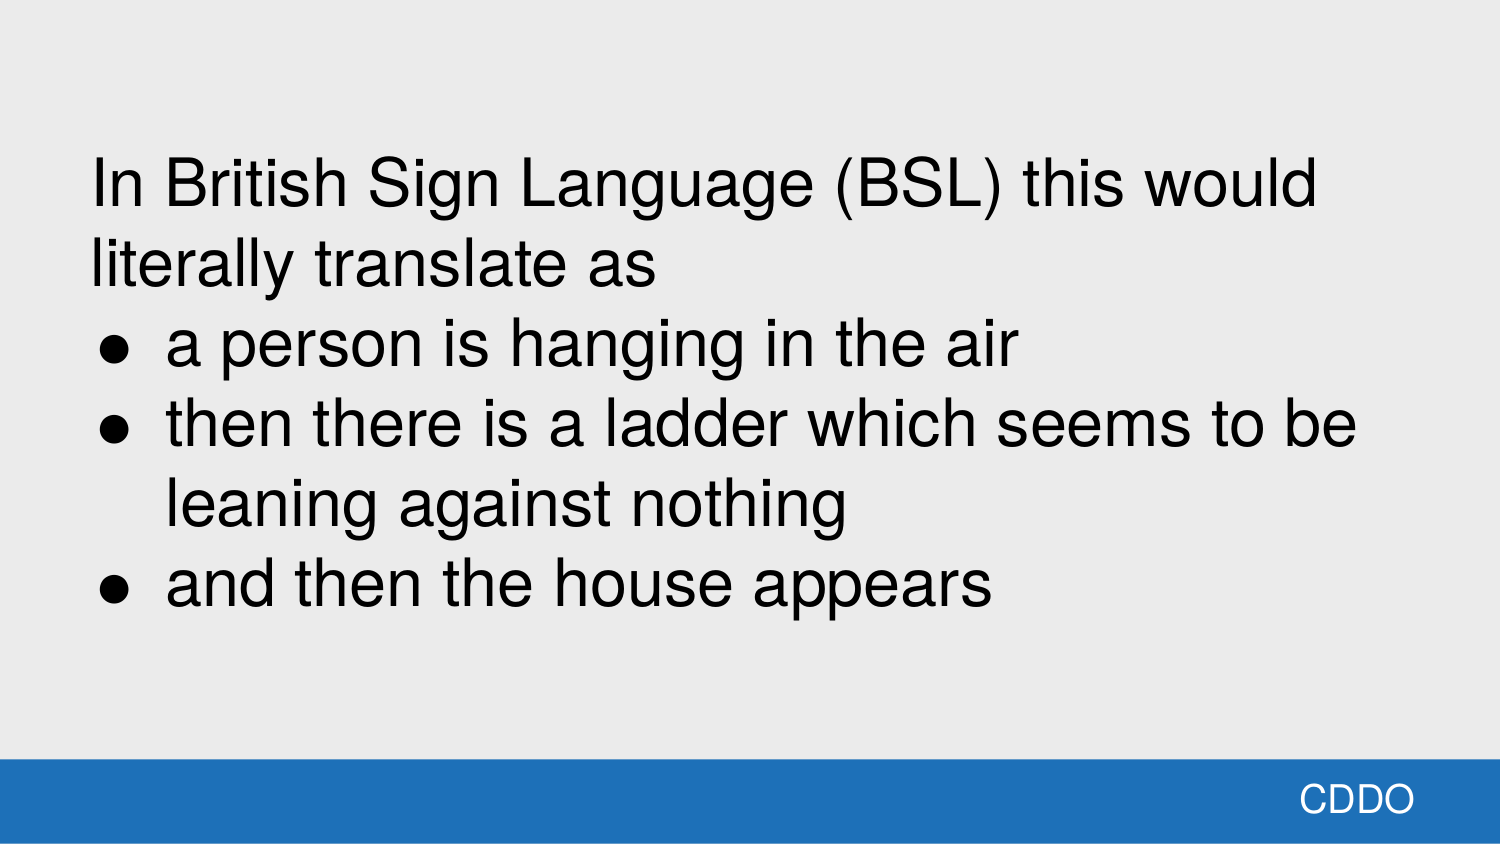

In British Sign Language (BSL) this would literally translate as
a person is hanging in the air
then there is a ladder which seems to be leaning against nothing
and then the house appears